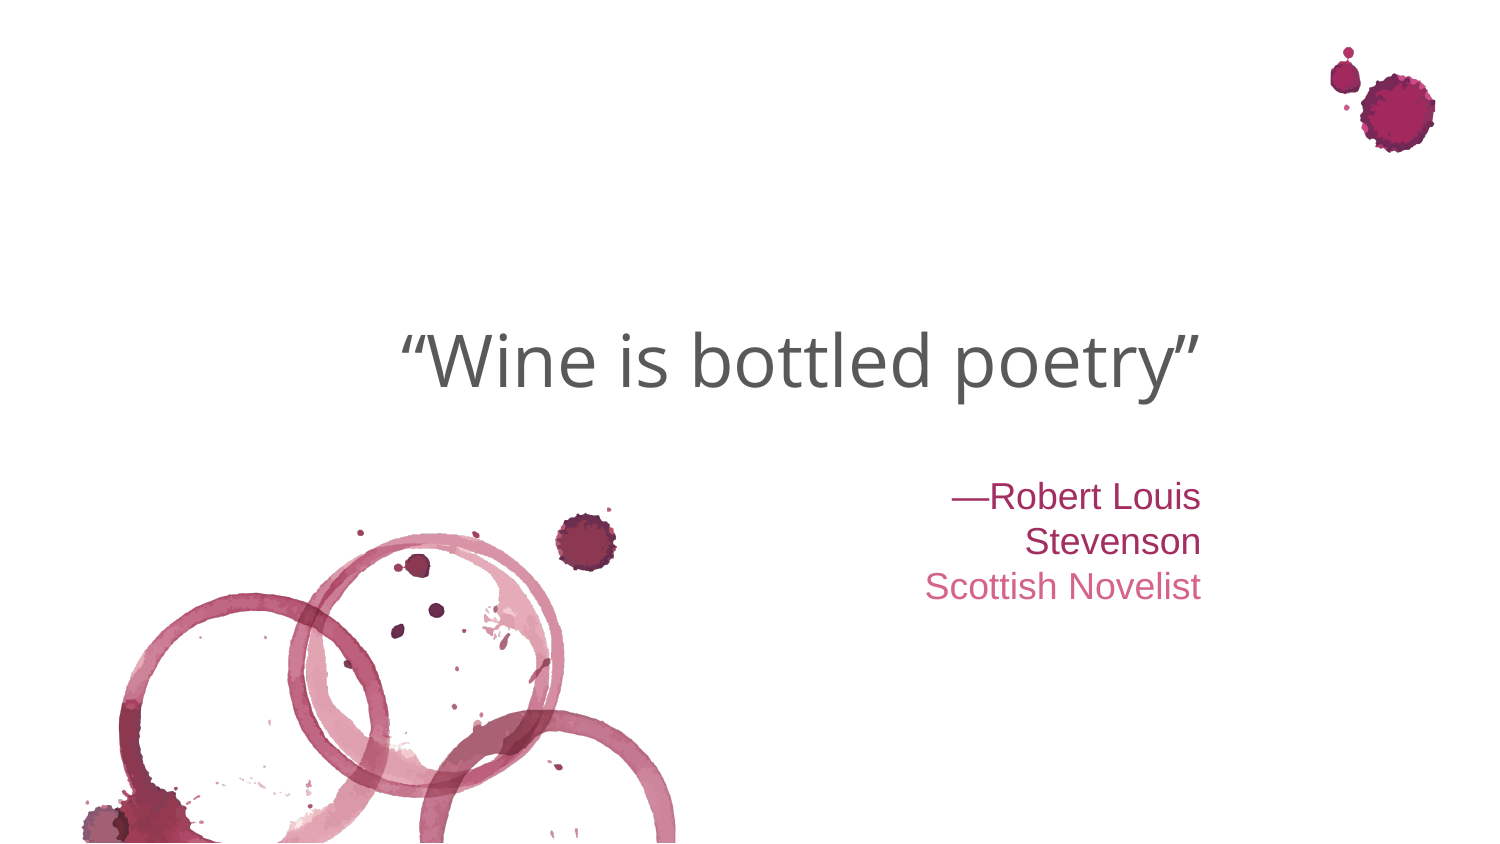

“Wine is bottled poetry”

# —Robert Louis Stevenson
Scottish Novelist